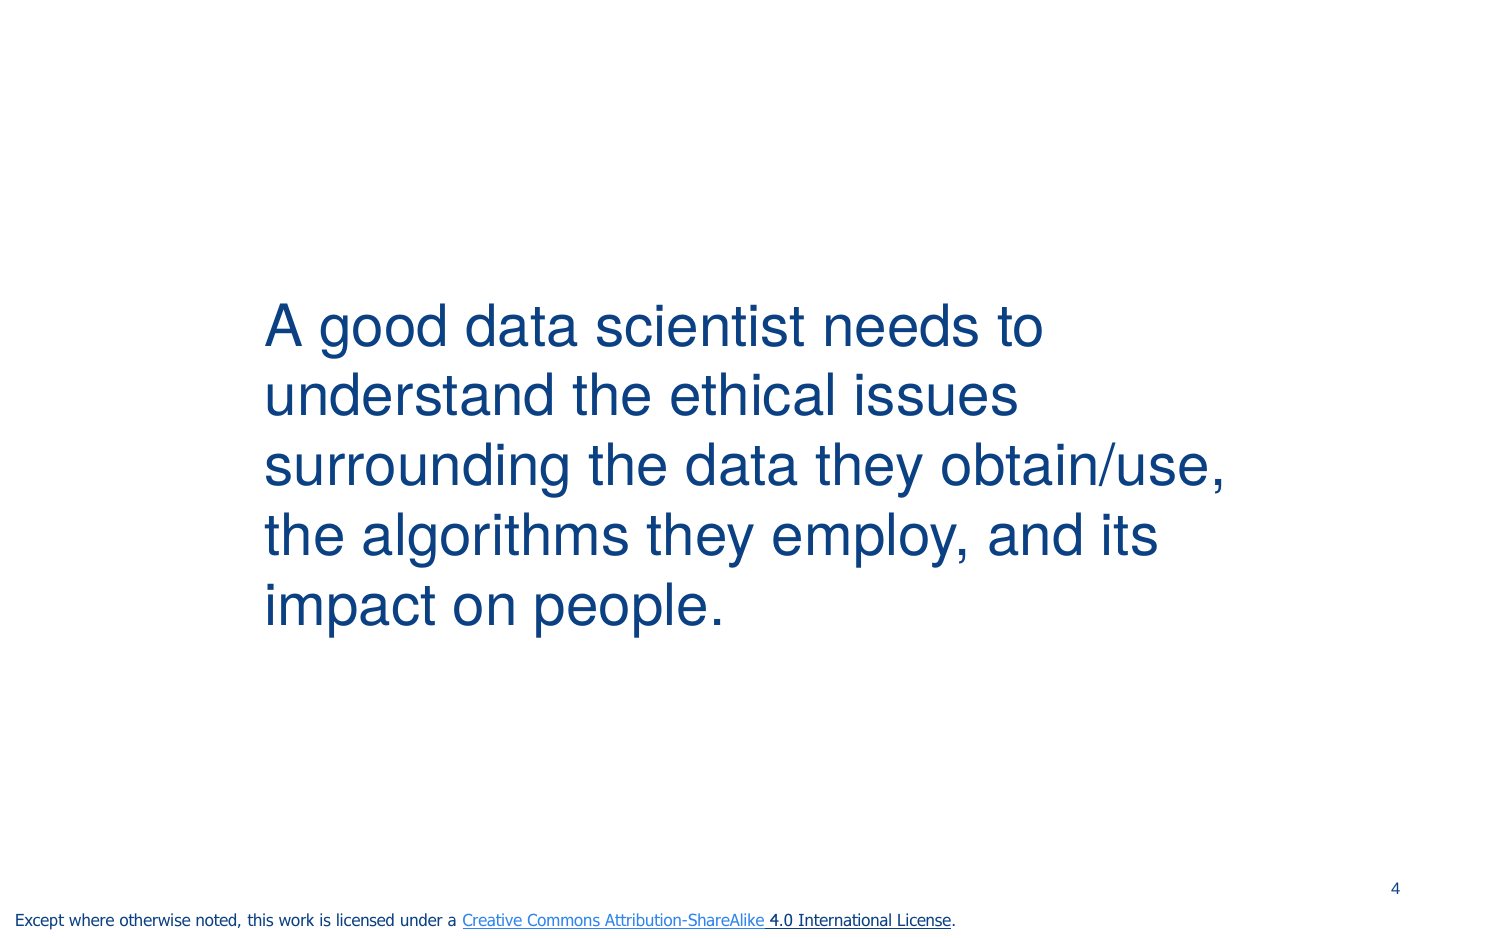

A good data scientist needs to understand the ethical issues surrounding the data they obtain/use,  the algorithms they employ, and its impact on people.

4